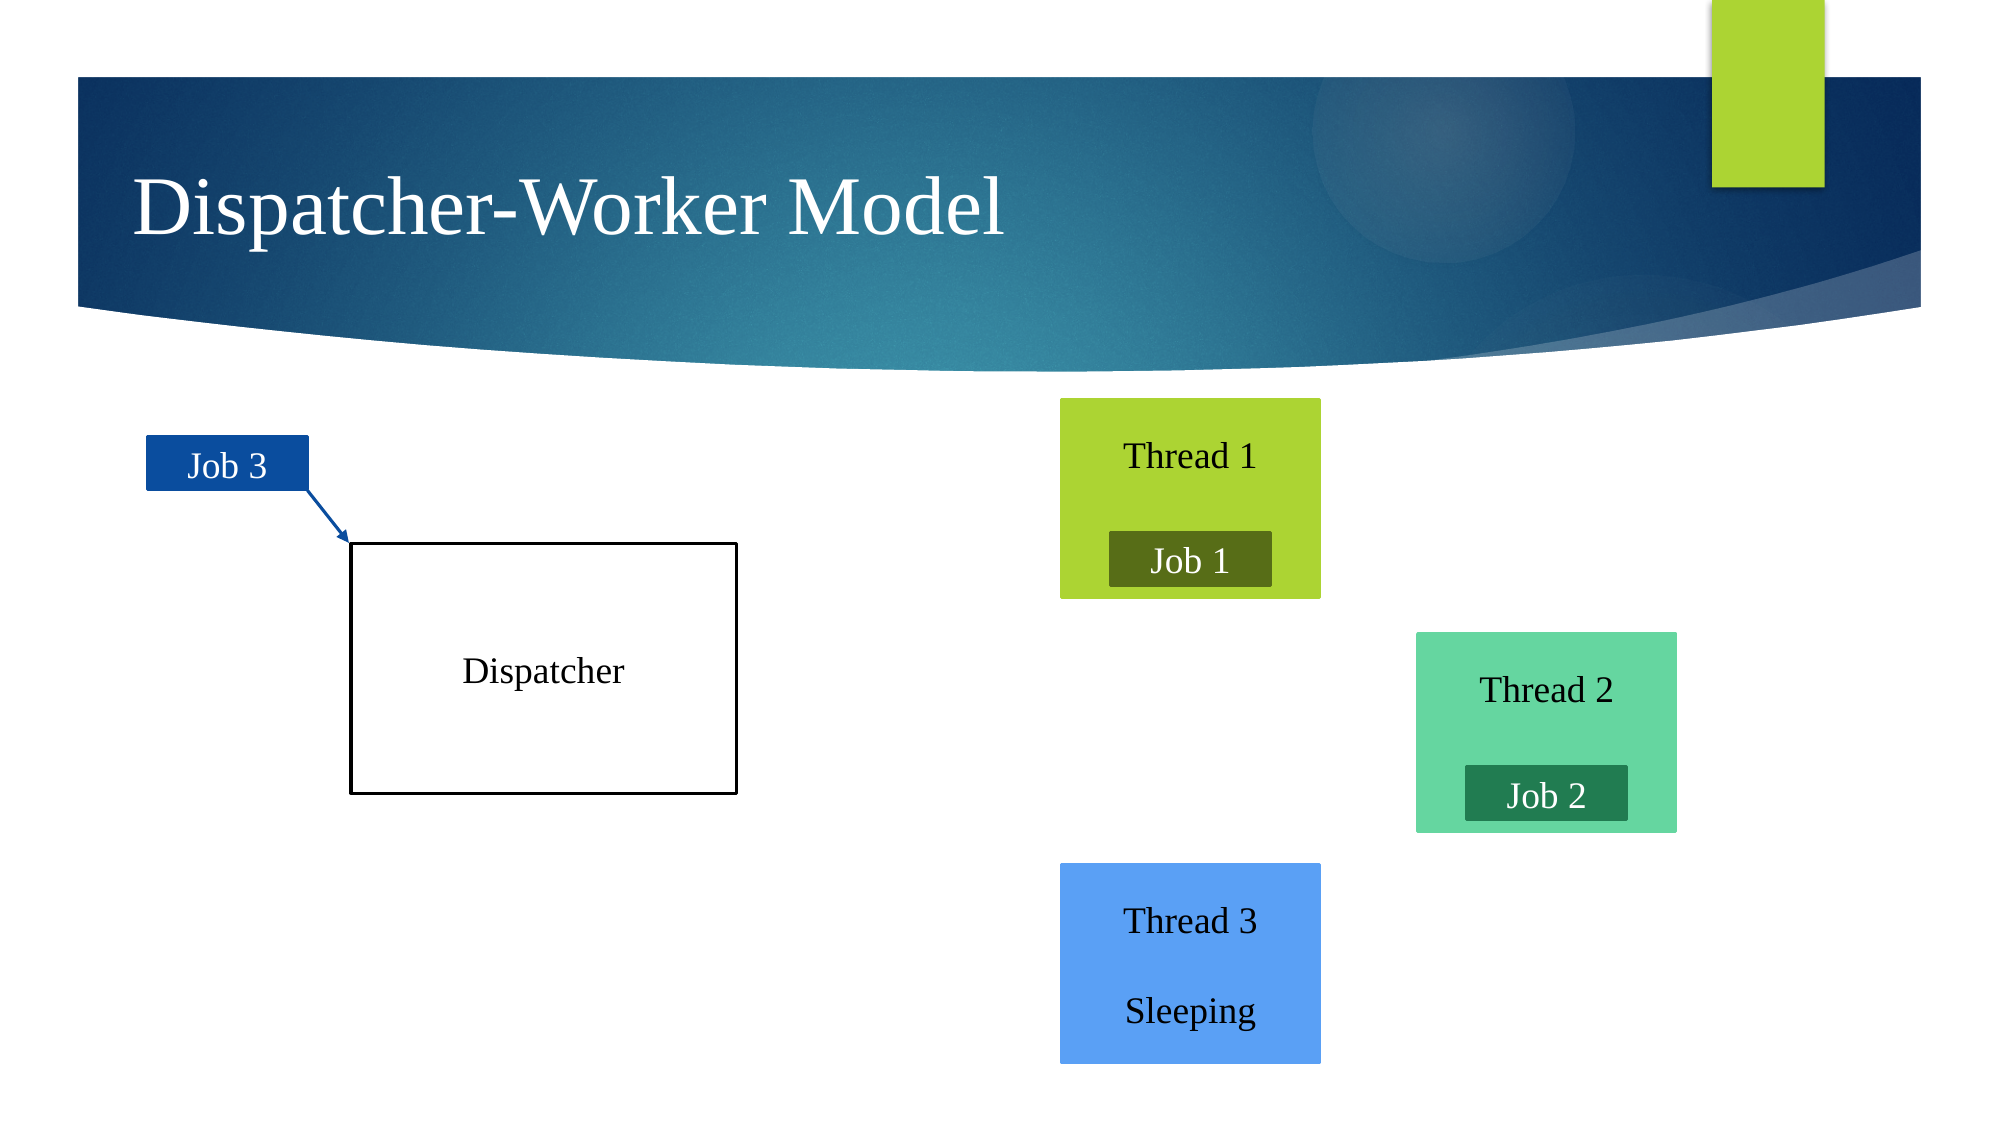

Dispatcher-Worker Model
Thread 1

Job 3
Job 1
Dispatcher
Thread 2

Job 2
Thread 3

Sleeping